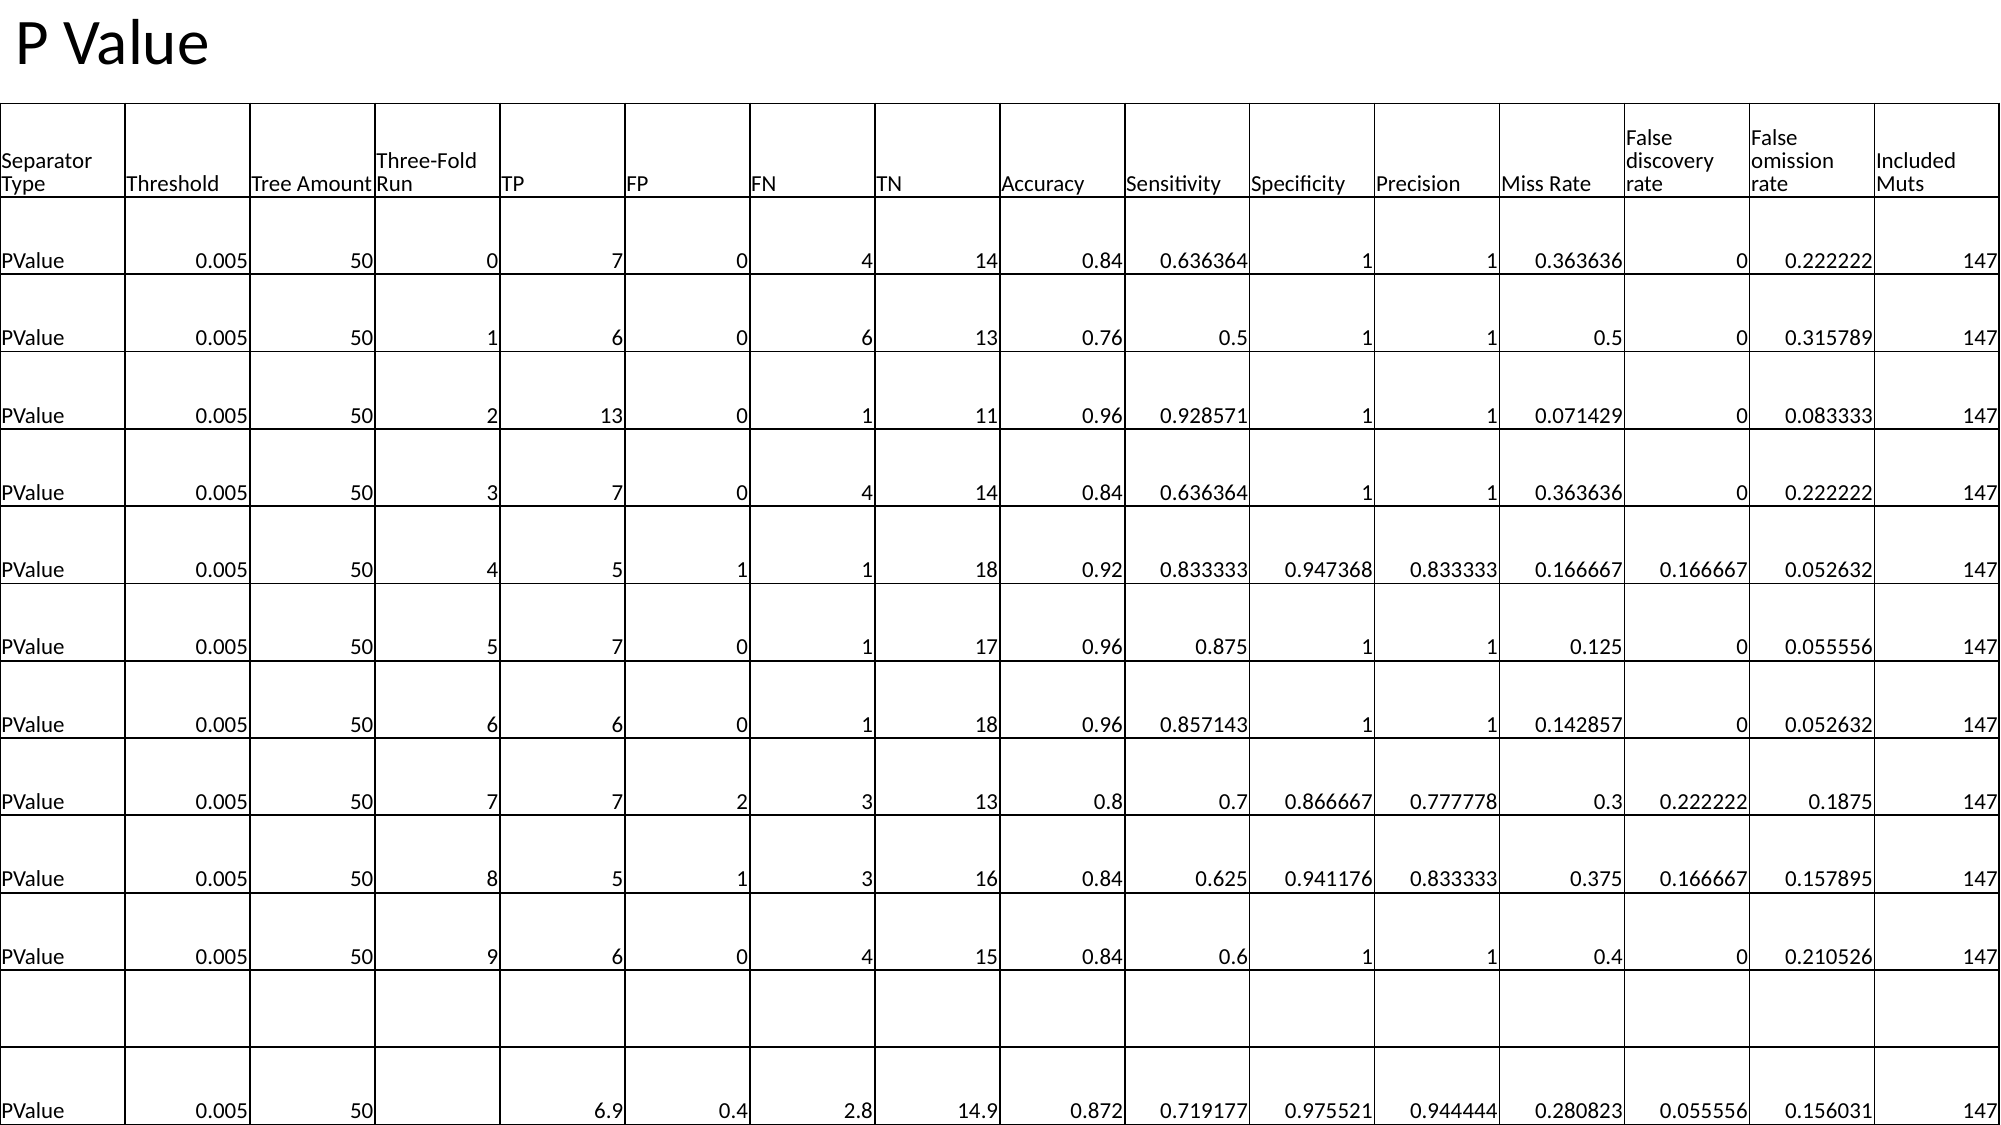

# P Value
| Separator Type | Threshold | Tree Amount | Three-Fold Run | TP | FP | FN | TN | Accuracy | Sensitivity | Specificity | Precision | Miss Rate | False discovery rate | False omission rate | Included Muts |
| --- | --- | --- | --- | --- | --- | --- | --- | --- | --- | --- | --- | --- | --- | --- | --- |
| PValue | 0.005 | 50 | 0 | 7 | 0 | 4 | 14 | 0.84 | 0.636364 | 1 | 1 | 0.363636 | 0 | 0.222222 | 147 |
| PValue | 0.005 | 50 | 1 | 6 | 0 | 6 | 13 | 0.76 | 0.5 | 1 | 1 | 0.5 | 0 | 0.315789 | 147 |
| PValue | 0.005 | 50 | 2 | 13 | 0 | 1 | 11 | 0.96 | 0.928571 | 1 | 1 | 0.071429 | 0 | 0.083333 | 147 |
| PValue | 0.005 | 50 | 3 | 7 | 0 | 4 | 14 | 0.84 | 0.636364 | 1 | 1 | 0.363636 | 0 | 0.222222 | 147 |
| PValue | 0.005 | 50 | 4 | 5 | 1 | 1 | 18 | 0.92 | 0.833333 | 0.947368 | 0.833333 | 0.166667 | 0.166667 | 0.052632 | 147 |
| PValue | 0.005 | 50 | 5 | 7 | 0 | 1 | 17 | 0.96 | 0.875 | 1 | 1 | 0.125 | 0 | 0.055556 | 147 |
| PValue | 0.005 | 50 | 6 | 6 | 0 | 1 | 18 | 0.96 | 0.857143 | 1 | 1 | 0.142857 | 0 | 0.052632 | 147 |
| PValue | 0.005 | 50 | 7 | 7 | 2 | 3 | 13 | 0.8 | 0.7 | 0.866667 | 0.777778 | 0.3 | 0.222222 | 0.1875 | 147 |
| PValue | 0.005 | 50 | 8 | 5 | 1 | 3 | 16 | 0.84 | 0.625 | 0.941176 | 0.833333 | 0.375 | 0.166667 | 0.157895 | 147 |
| PValue | 0.005 | 50 | 9 | 6 | 0 | 4 | 15 | 0.84 | 0.6 | 1 | 1 | 0.4 | 0 | 0.210526 | 147 |
|  |  |  |  |  |  |  |  |  |  |  |  |  |  |  |  |
| PValue | 0.005 | 50 |  | 6.9 | 0.4 | 2.8 | 14.9 | 0.872 | 0.719177 | 0.975521 | 0.944444 | 0.280823 | 0.055556 | 0.156031 | 147 |